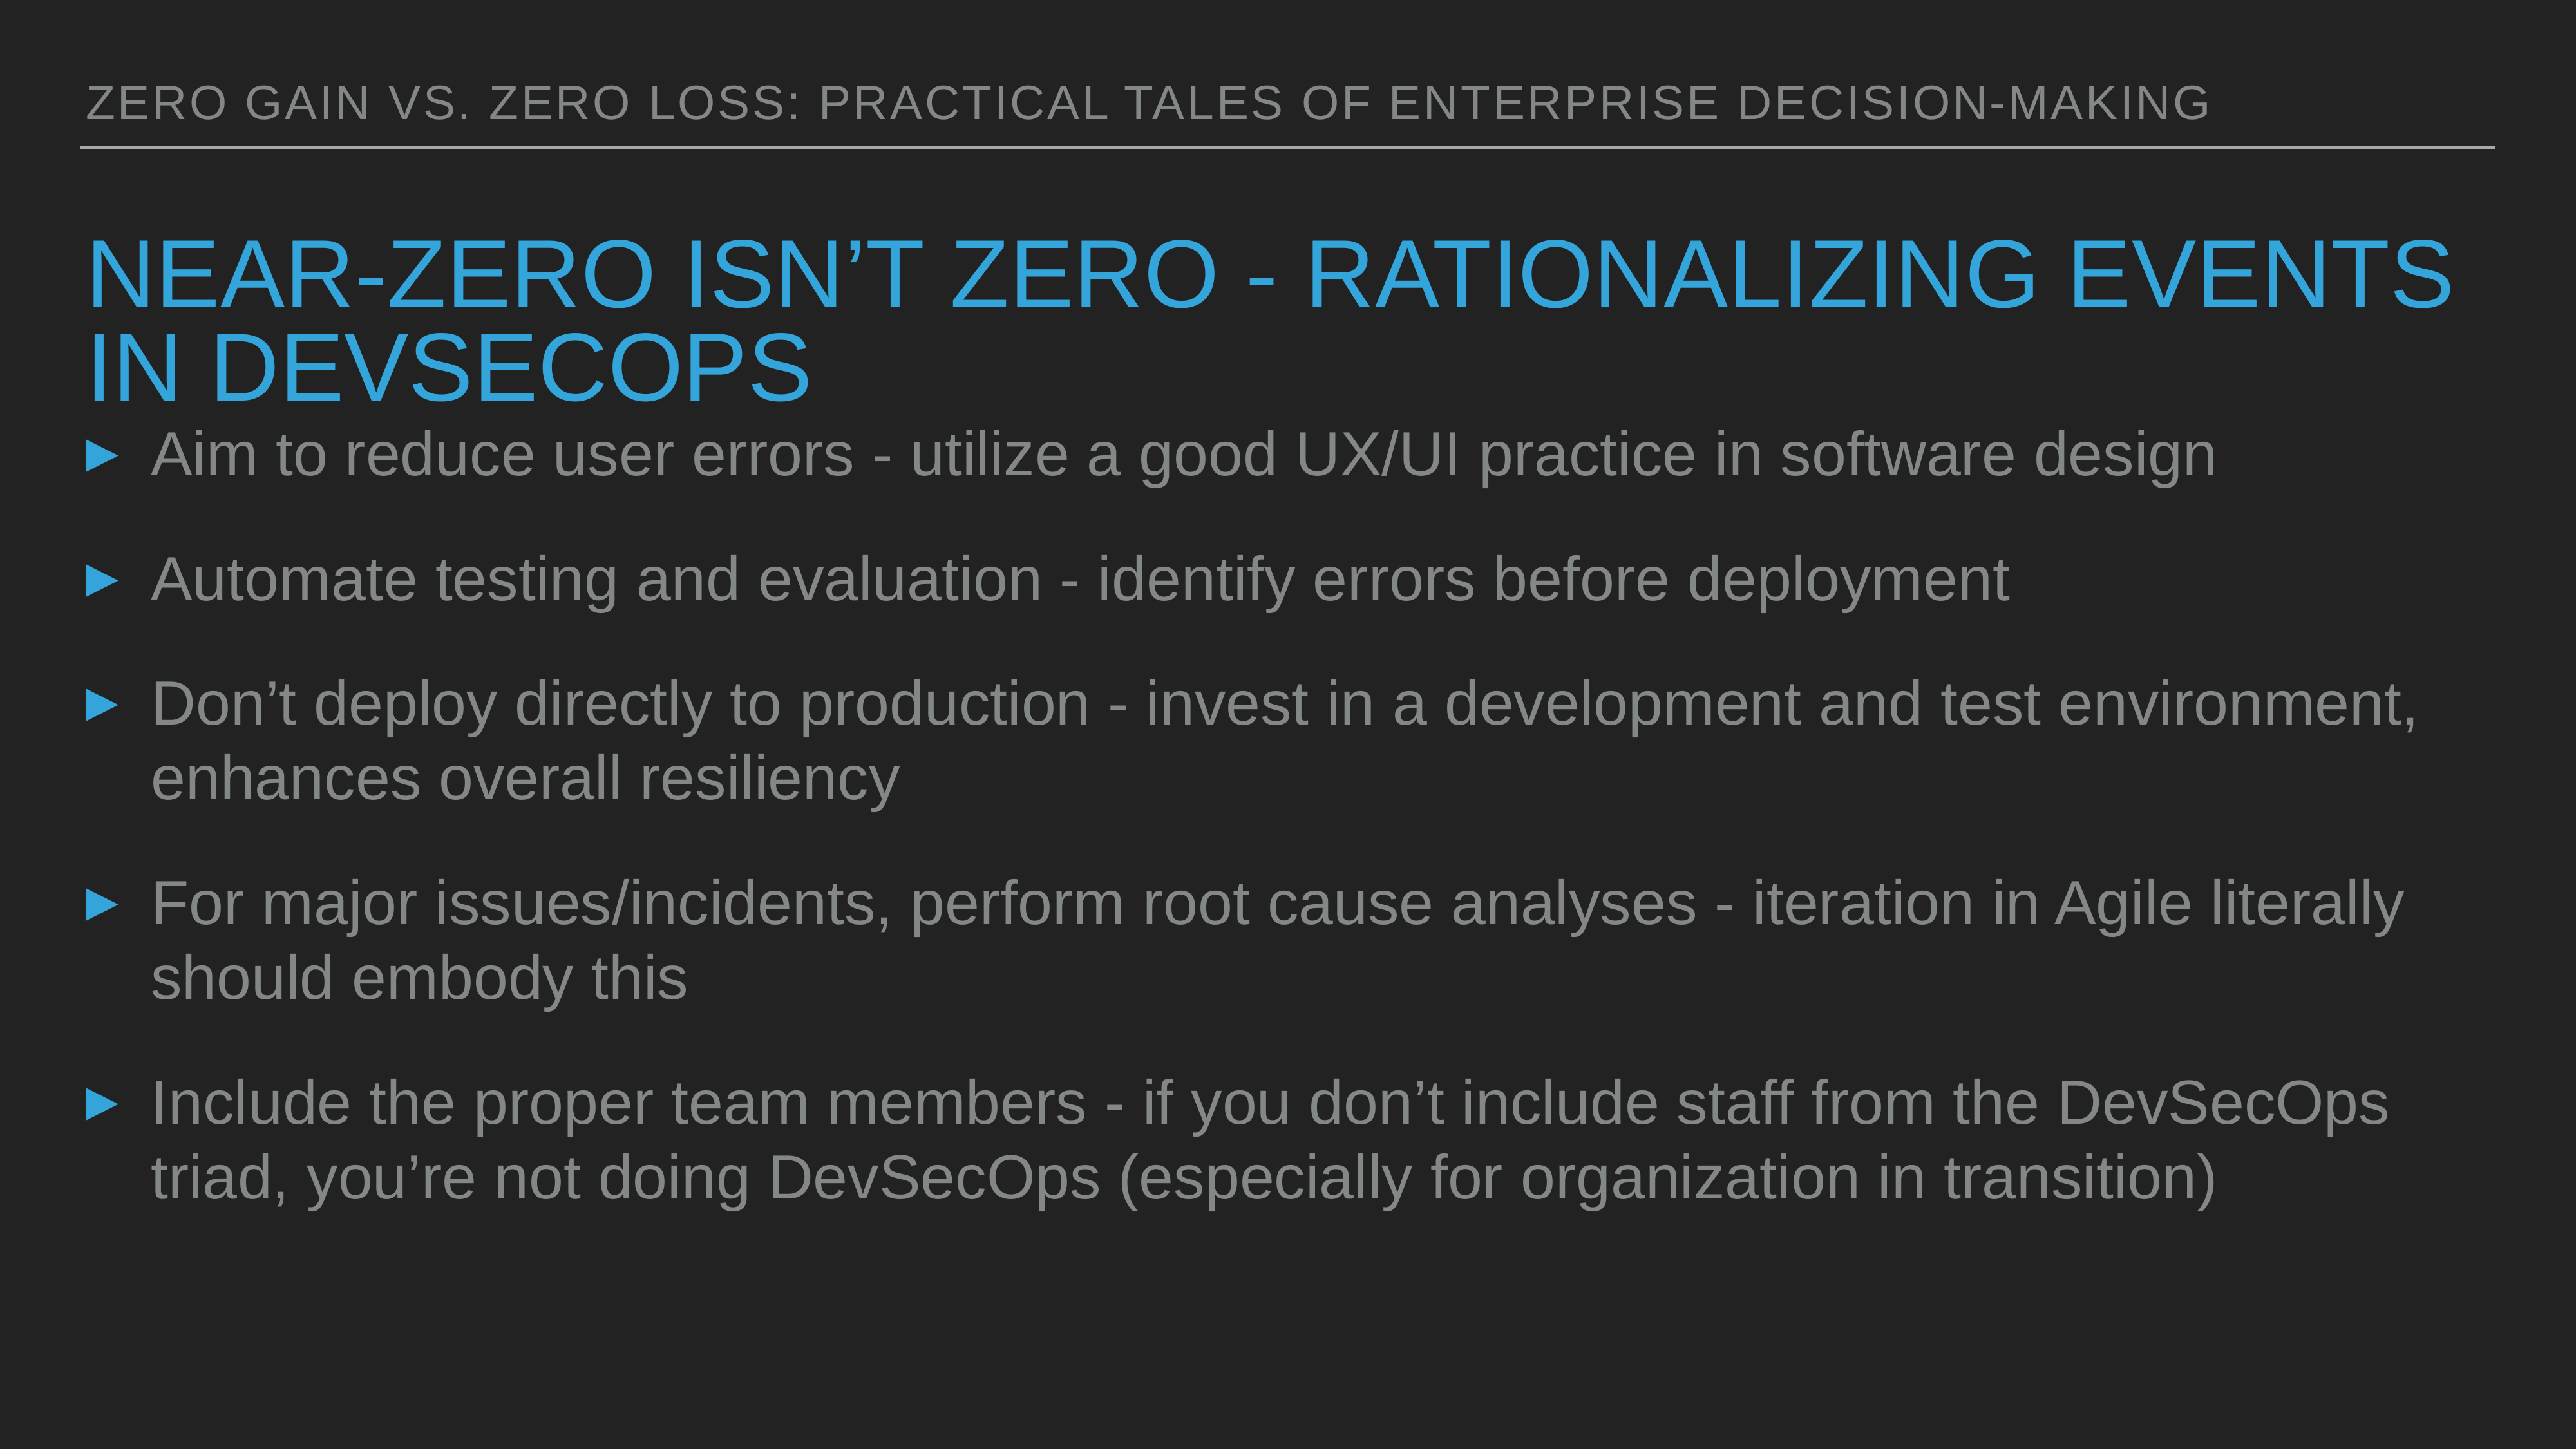

Zero Gain vs. Zero Loss: Practical Tales of Enterprise Decision-Making
# NEAR-ZERO ISN’T ZERO - RATIONALIZING EVENTS IN DEVSECOPS
Aim to reduce user errors - utilize a good UX/UI practice in software design
Automate testing and evaluation - identify errors before deployment
Don’t deploy directly to production - invest in a development and test environment, enhances overall resiliency
For major issues/incidents, perform root cause analyses - iteration in Agile literally should embody this
Include the proper team members - if you don’t include staff from the DevSecOps triad, you’re not doing DevSecOps (especially for organization in transition)